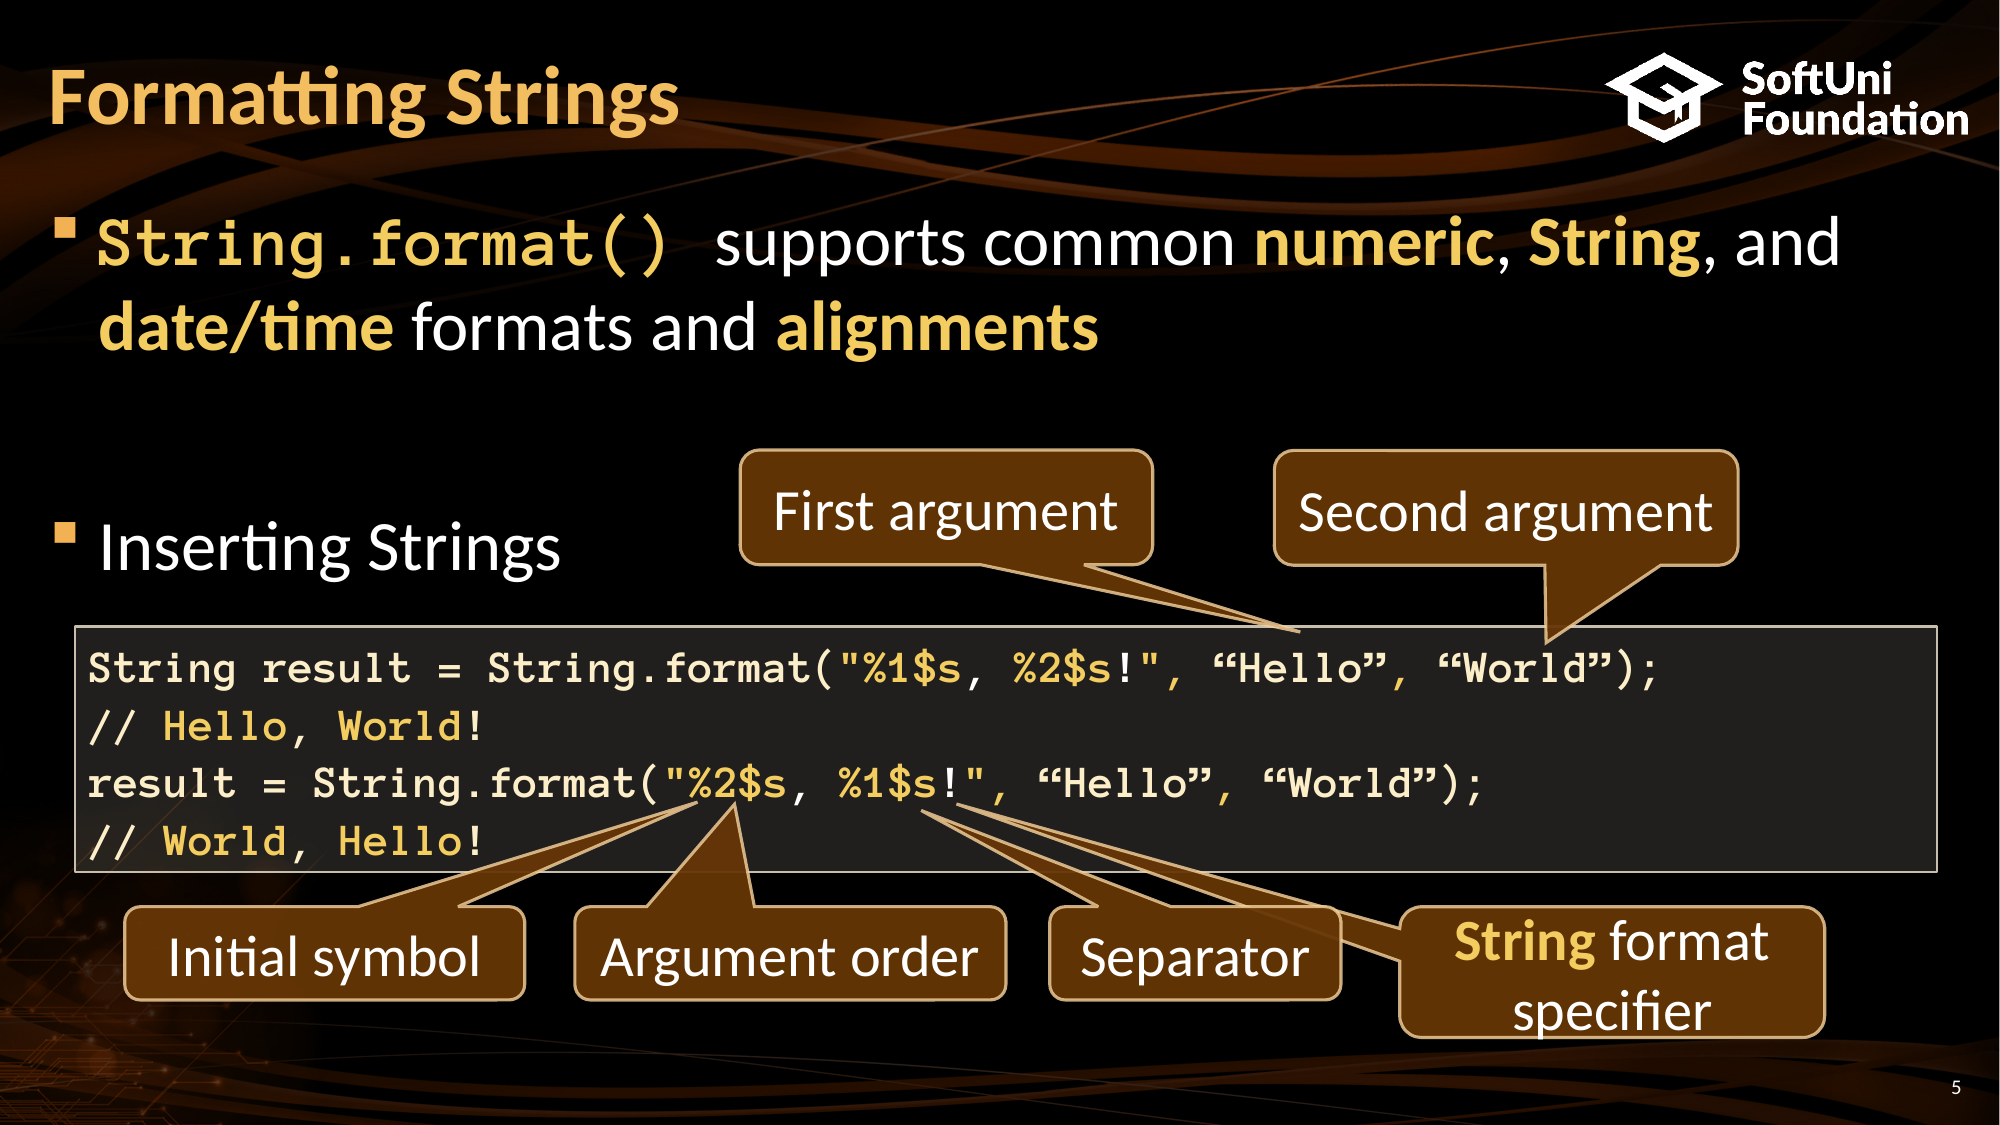

# Formatting Strings
String.format() supports common numeric, String, and date/time formats and alignments

Inserting Strings

First argument
Second argument
String result = String.format("%1$s, %2$s!", “Hello”, “World”);
// Hello, World!
result = String.format("%2$s, %1$s!", “Hello”, “World”);
// World, Hello!
Initial symbol
Argument order
Separator
String format specifier
5